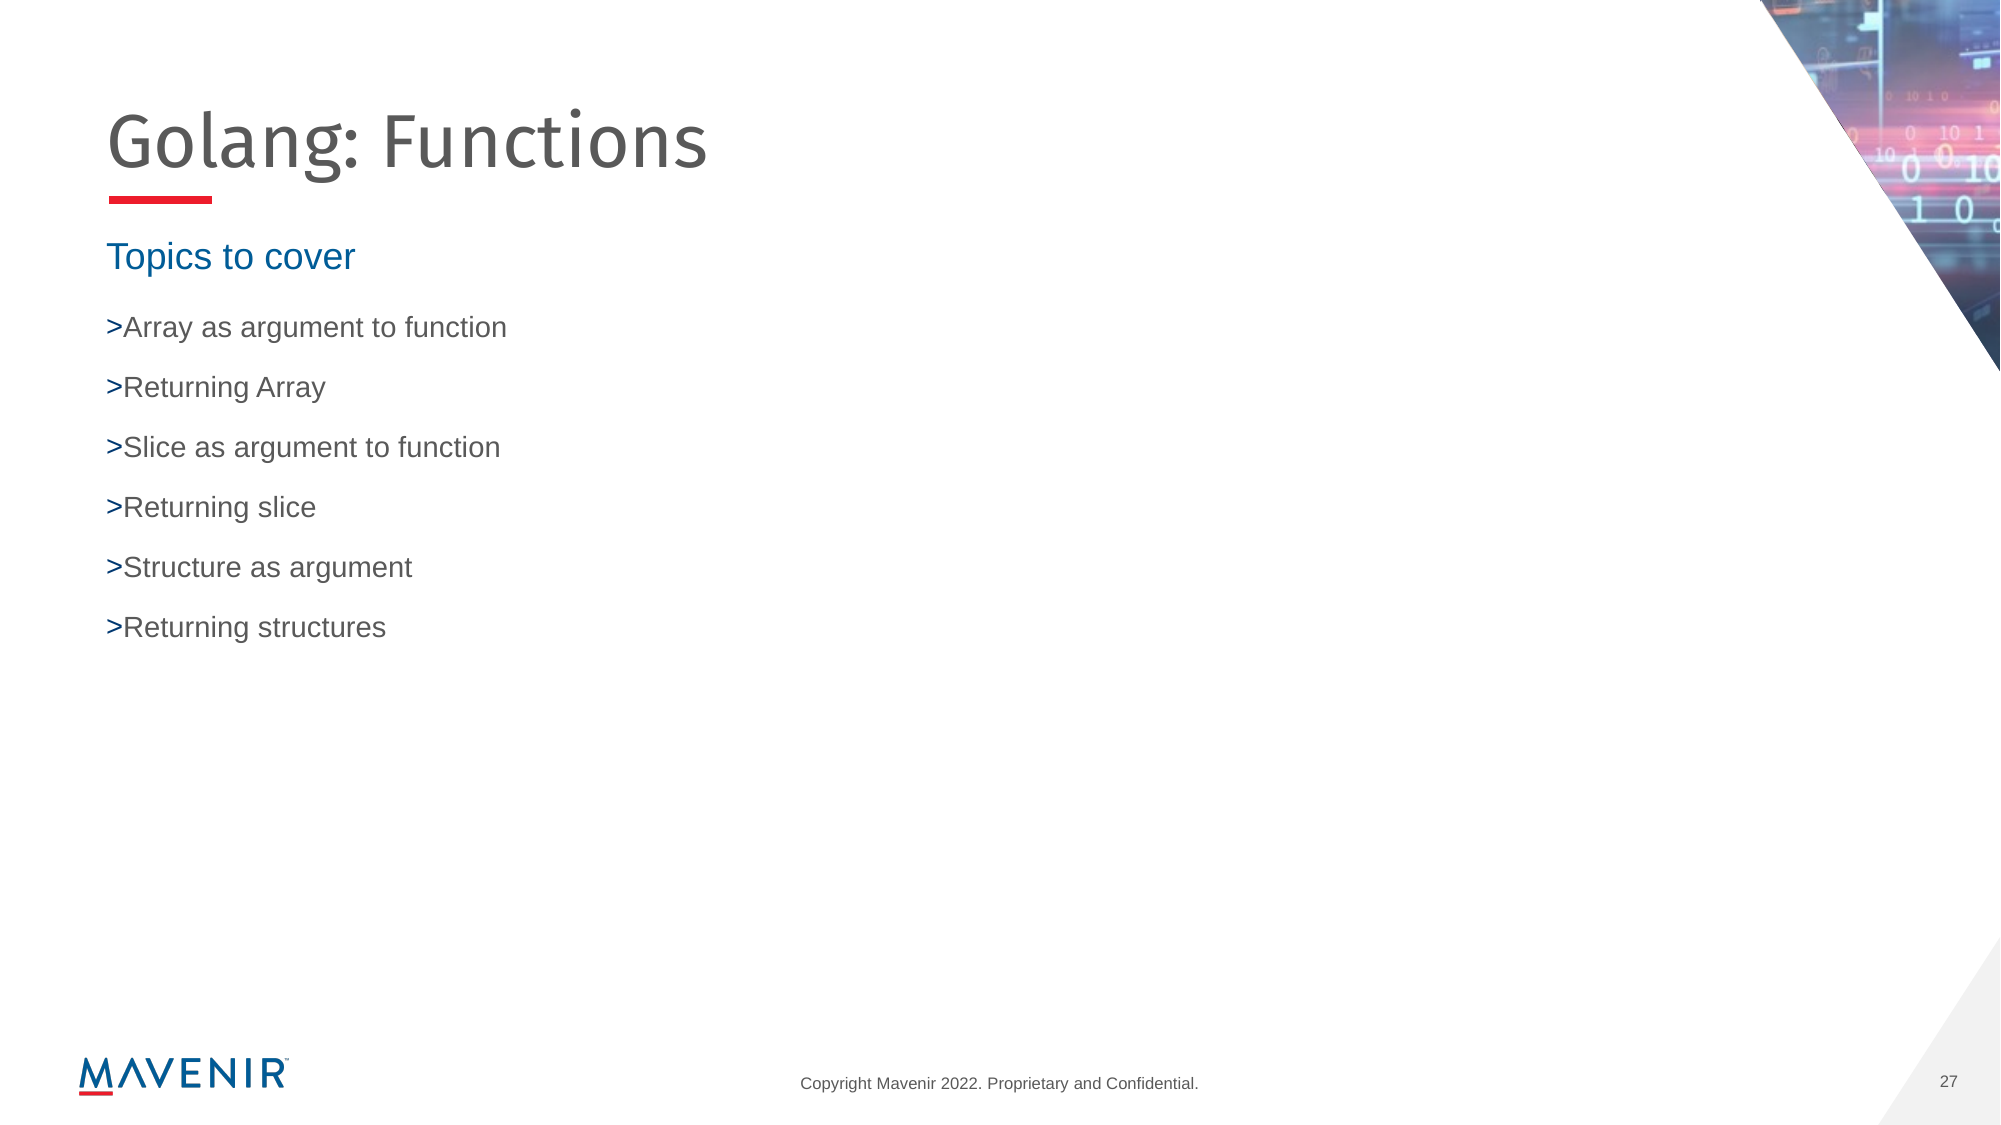

# Golang: Functions
Topics to cover

Array as argument to function
Returning Array
Slice as argument to function
Returning slice
Structure as argument
Returning structures